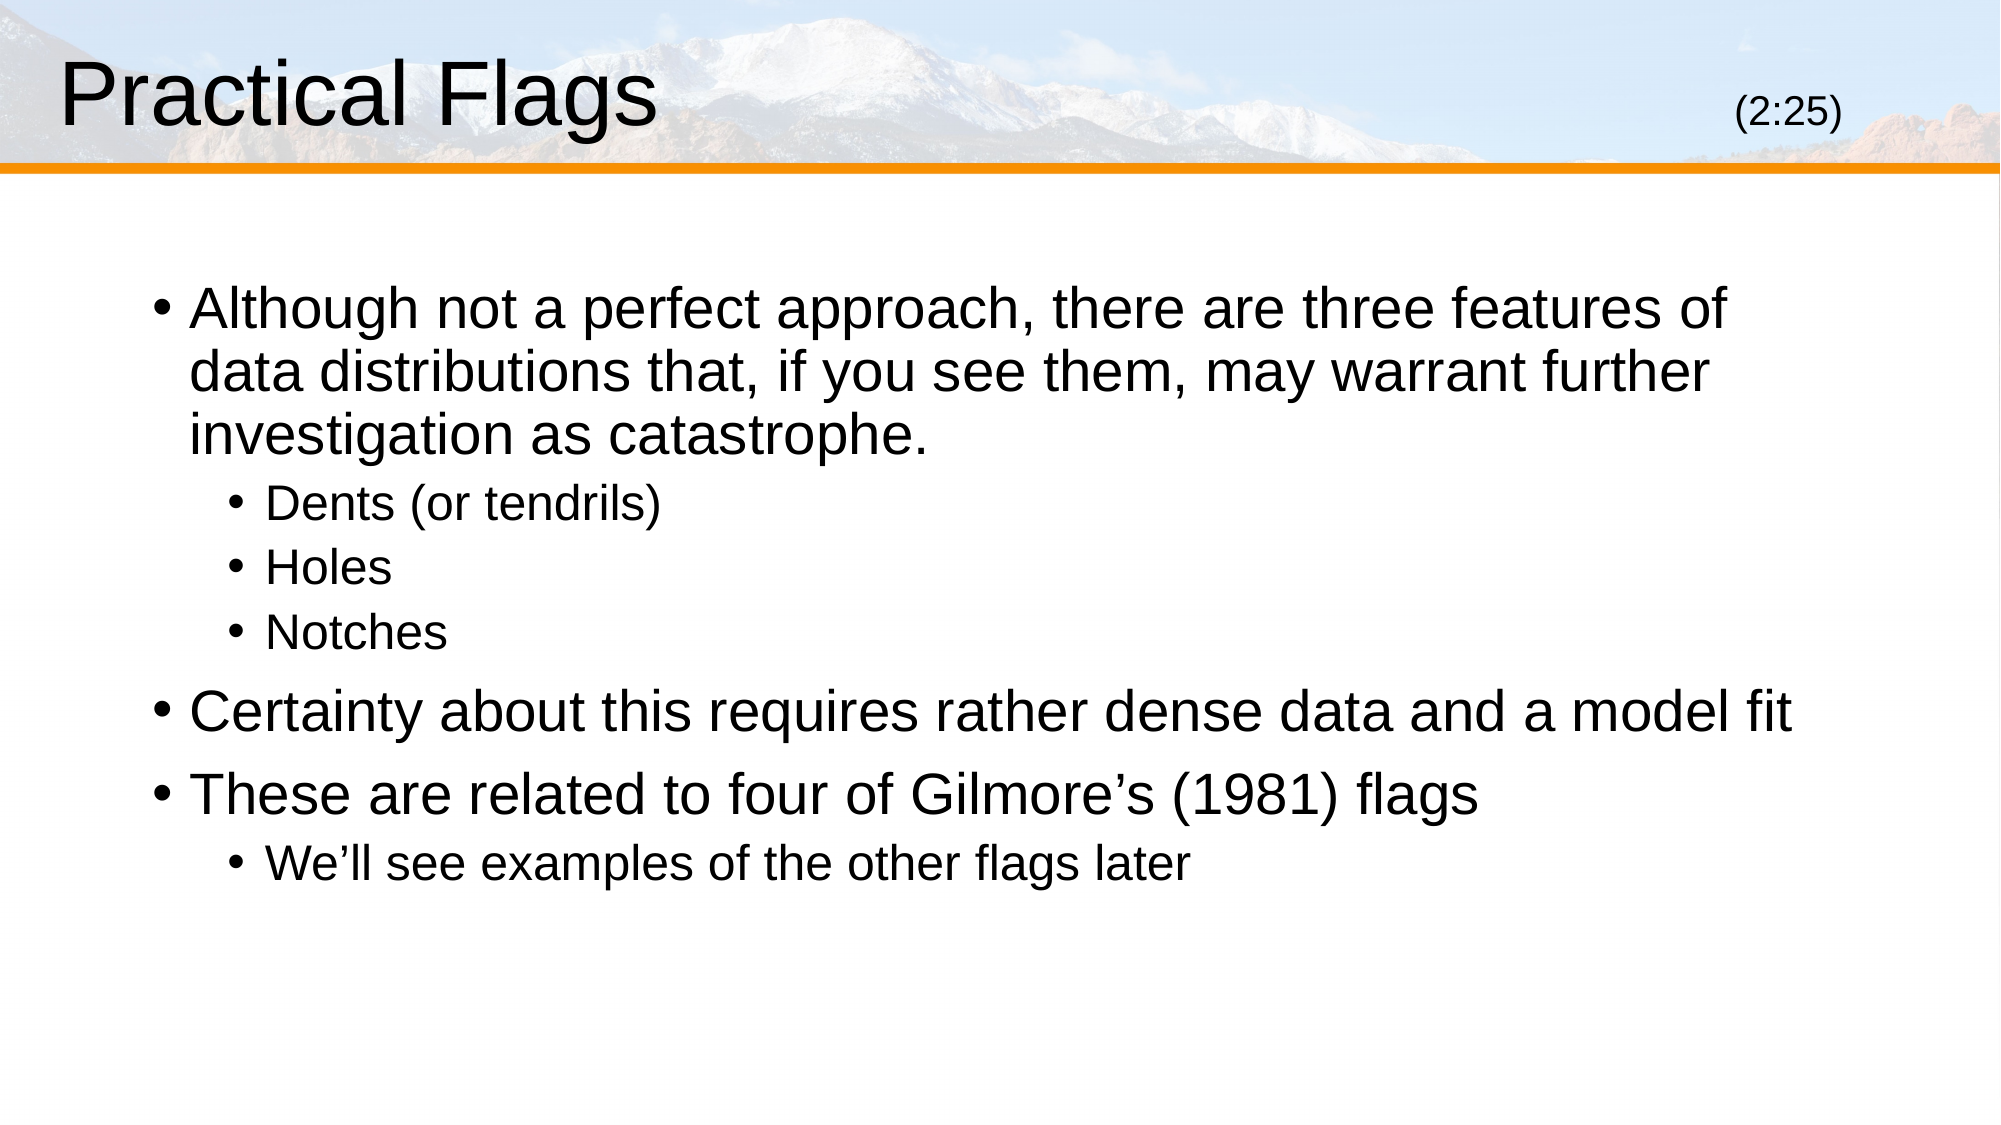

# Practical Flags							 (2:25)
Although not a perfect approach, there are three features of data distributions that, if you see them, may warrant further investigation as catastrophe.
Dents (or tendrils)
Holes
Notches
Certainty about this requires rather dense data and a model fit
These are related to four of Gilmore’s (1981) flags
We’ll see examples of the other flags later